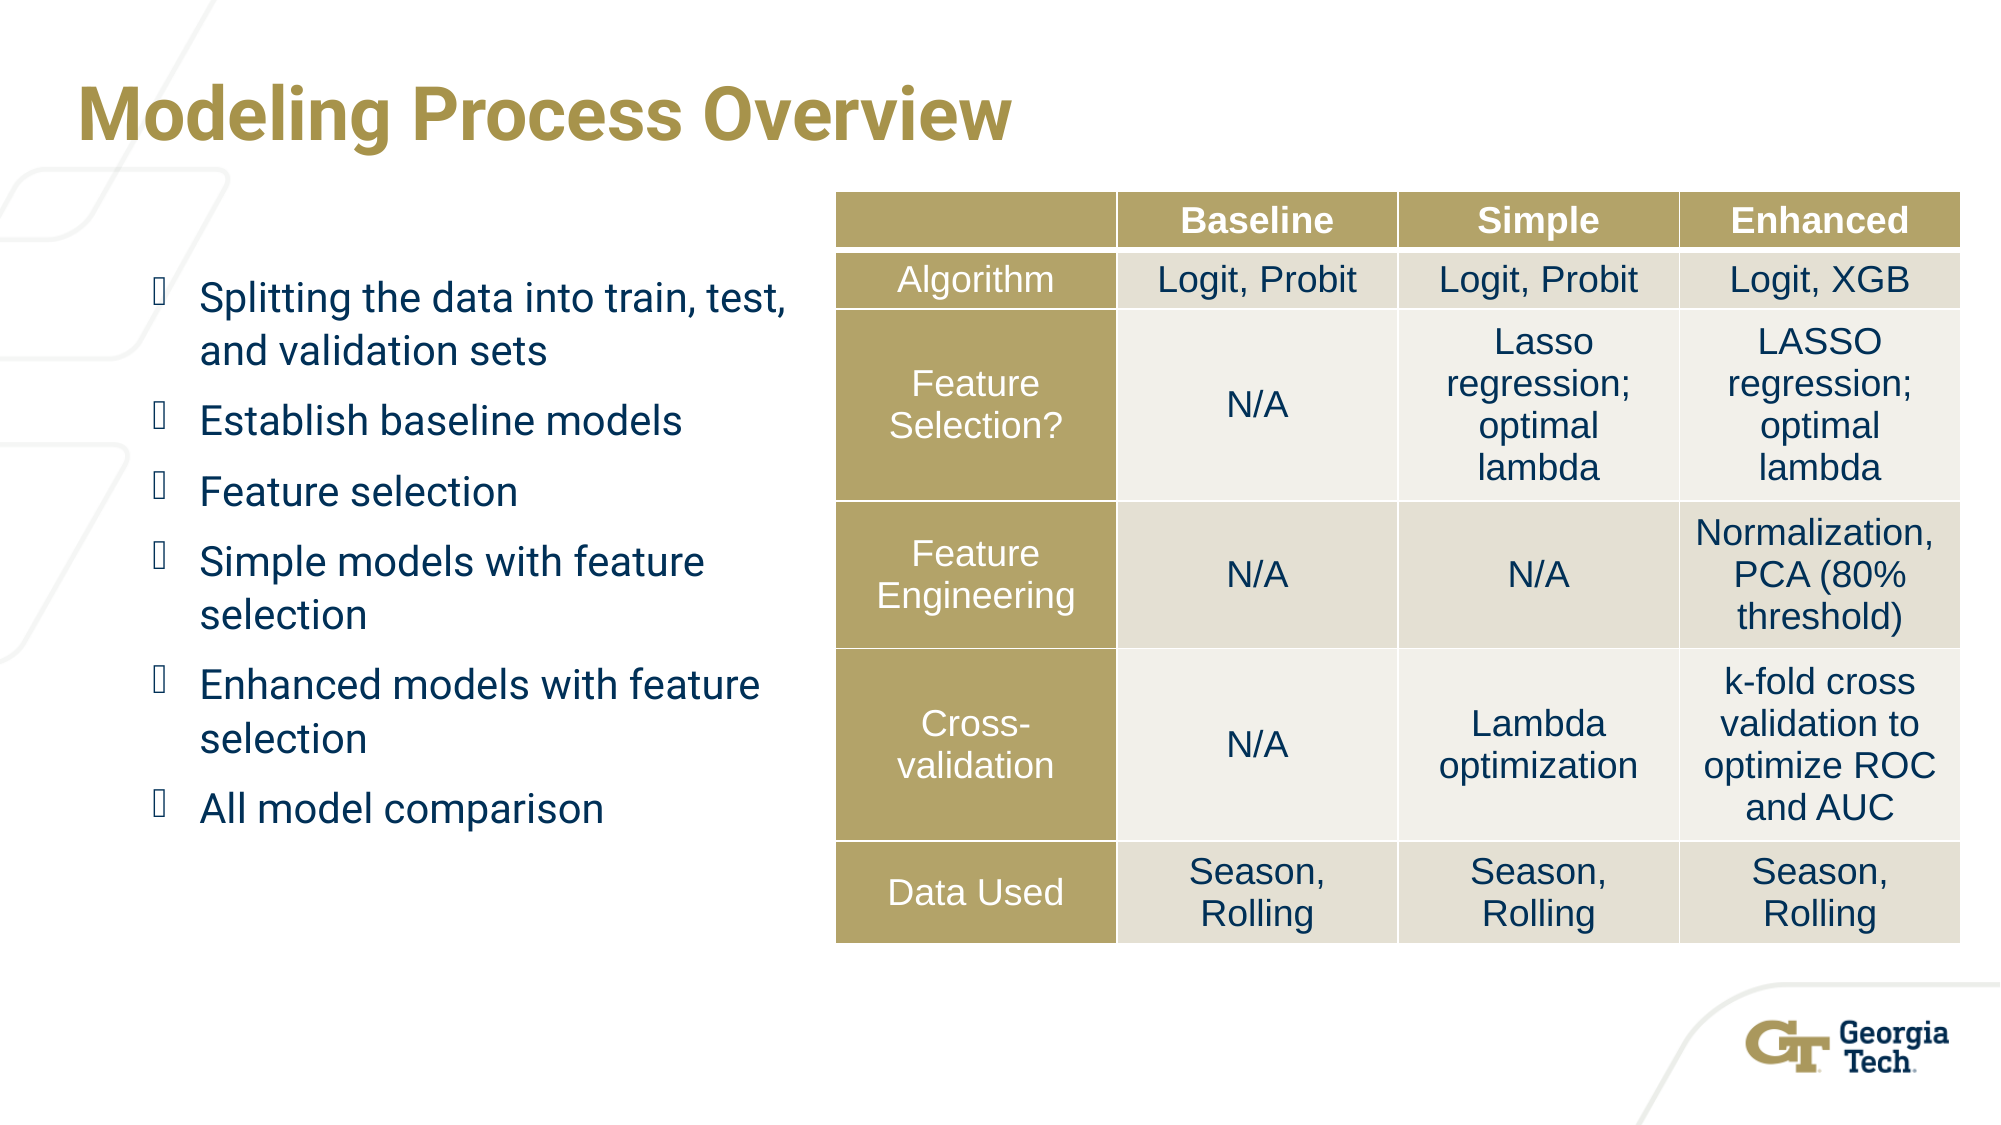

# Modeling Process Overview
|  | Baseline | Simple | Enhanced |
| --- | --- | --- | --- |
| Algorithm | Logit, Probit | Logit, Probit | Logit, XGB |
| Feature Selection? | N/A | Lasso regression; optimal lambda | LASSO regression; optimal lambda |
| Feature Engineering | N/A | N/A | Normalization, PCA (80% threshold) |
| Cross-validation | N/A | Lambda optimization | k-fold cross validation to optimize ROC and AUC |
| Data Used | Season, Rolling | Season, Rolling | Season, Rolling |

Splitting the data into train, test, and validation sets
Establish baseline models
Feature selection
Simple models with feature selection
Enhanced models with feature selection
All model comparison